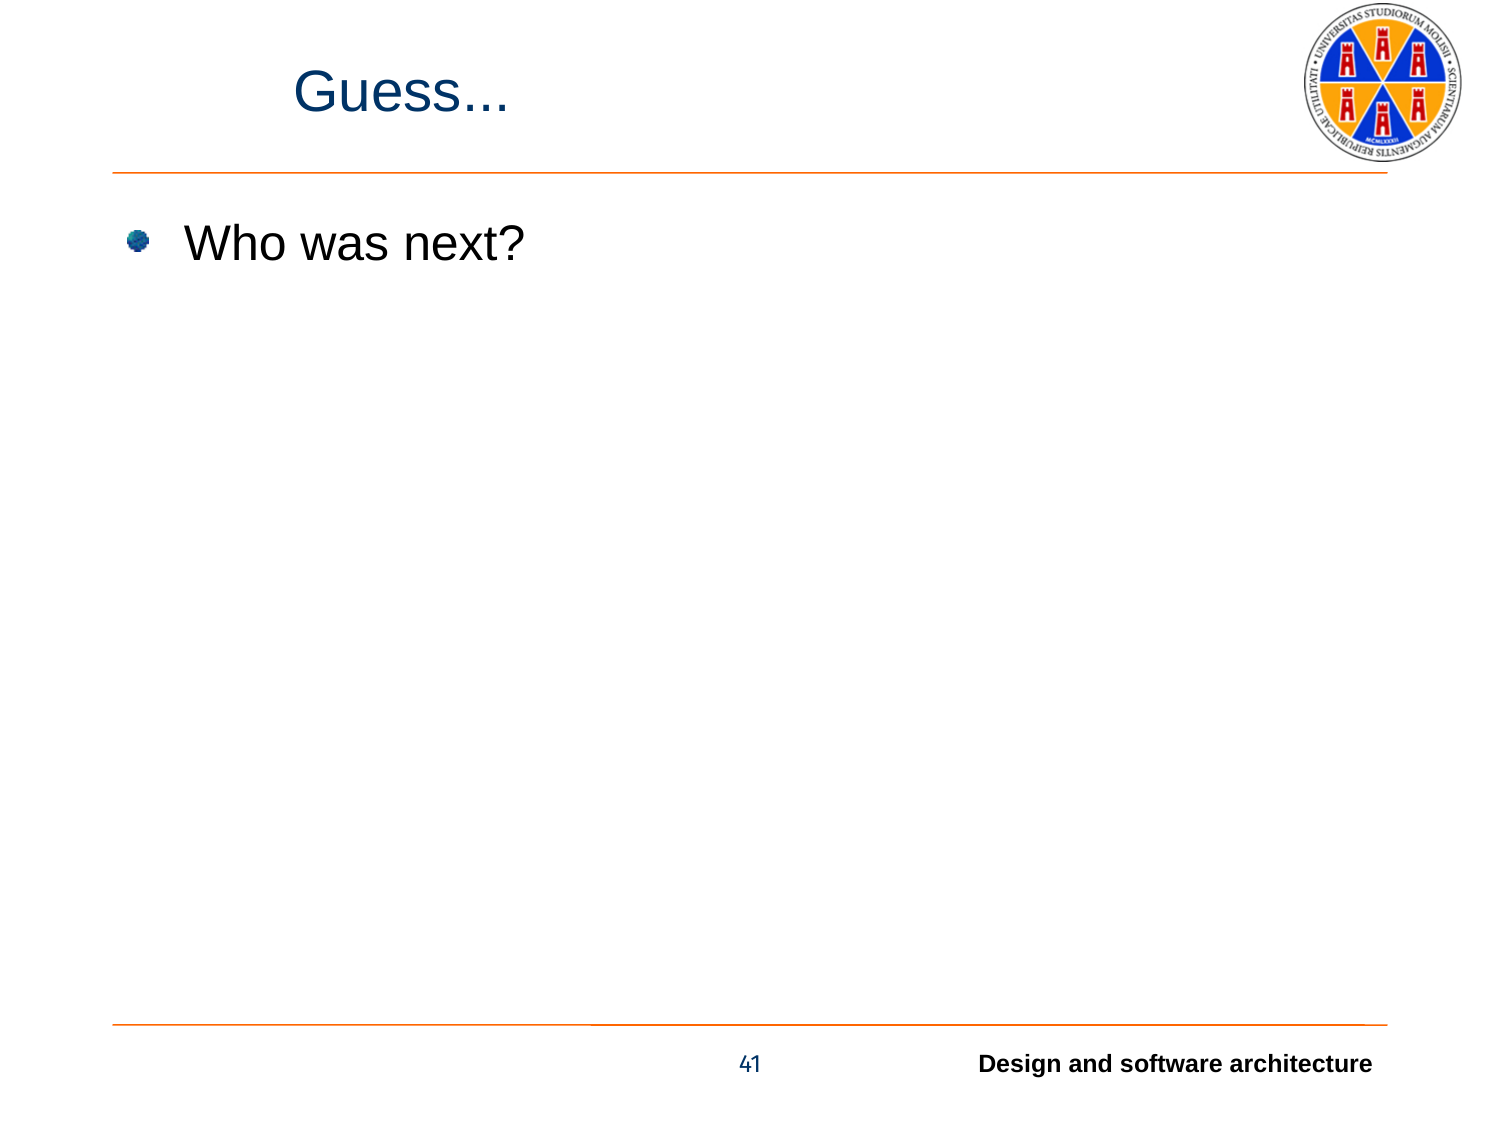

# Guess...
Who was next?
41
Design and software architecture